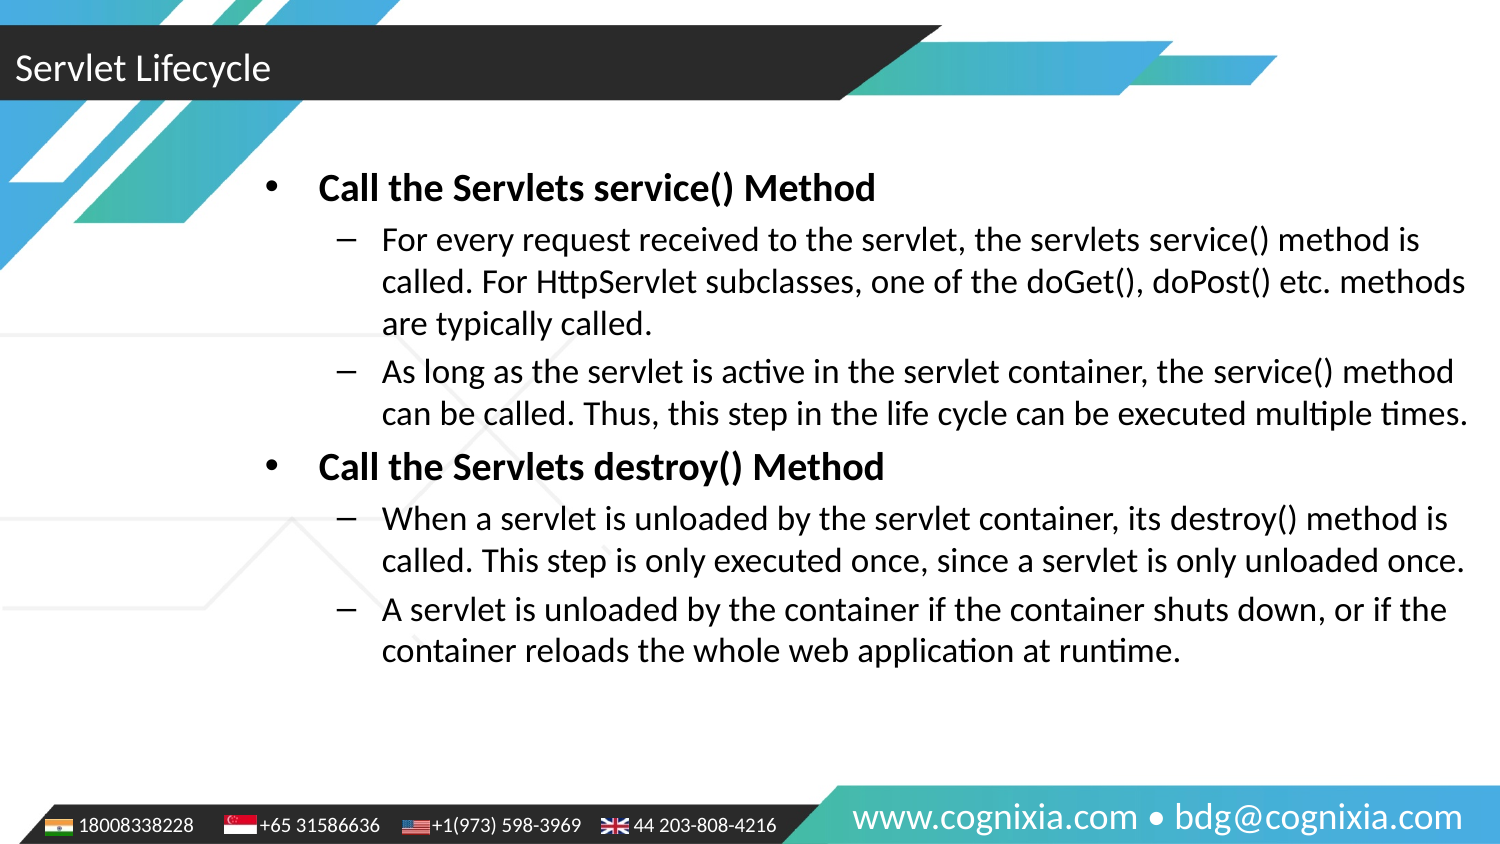

Servlet Lifecycle
Call the Servlets service() Method
For every request received to the servlet, the servlets service() method is called. For HttpServlet subclasses, one of the doGet(), doPost() etc. methods are typically called.
As long as the servlet is active in the servlet container, the service() method can be called. Thus, this step in the life cycle can be executed multiple times.
Call the Servlets destroy() Method
When a servlet is unloaded by the servlet container, its destroy() method is called. This step is only executed once, since a servlet is only unloaded once.
A servlet is unloaded by the container if the container shuts down, or if the container reloads the whole web application at runtime.